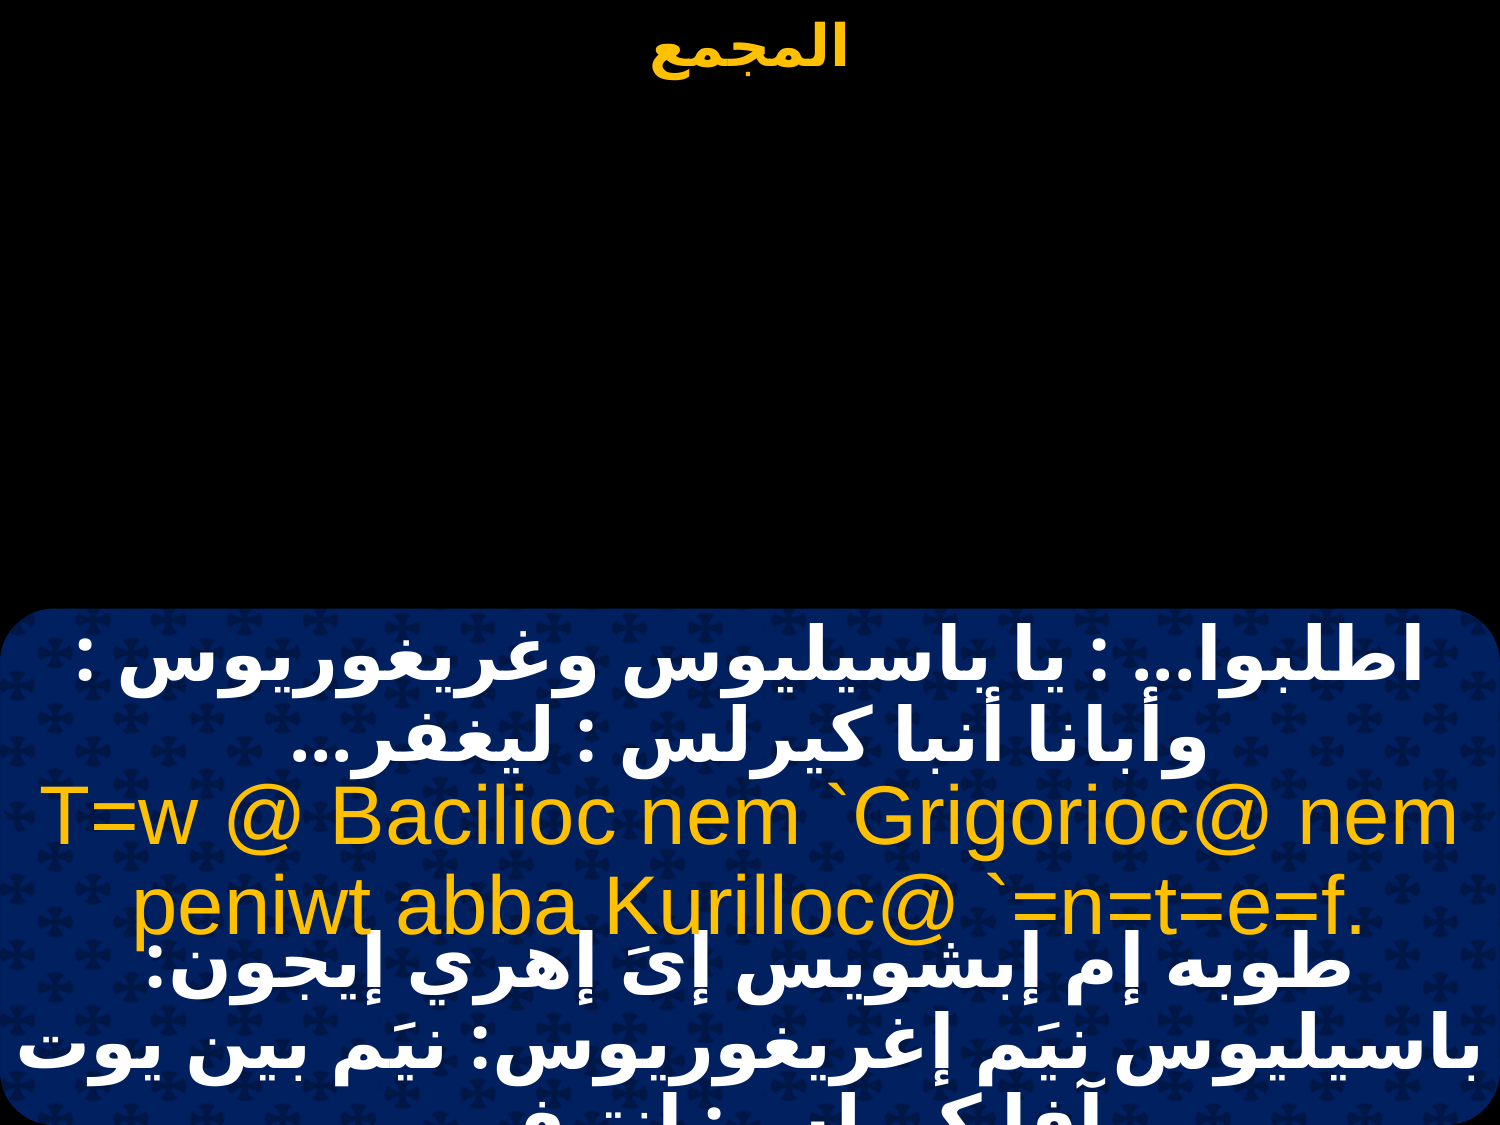

#
اطلبوا... : يا باسيليوس وغريغوريوس : وأبانا أنبا كيرلس : ليغفر...
T=w @ Bacilioc nem `Grigorioc@ nem peniwt abba Kurilloc@ `=n=t=e=f.
طوبه إم إبشويس إىَ إهري إيجون: باسيليوس نيَم إغريغوريوس: نيَم بين يوت آفا كيرلس: إنتيف...